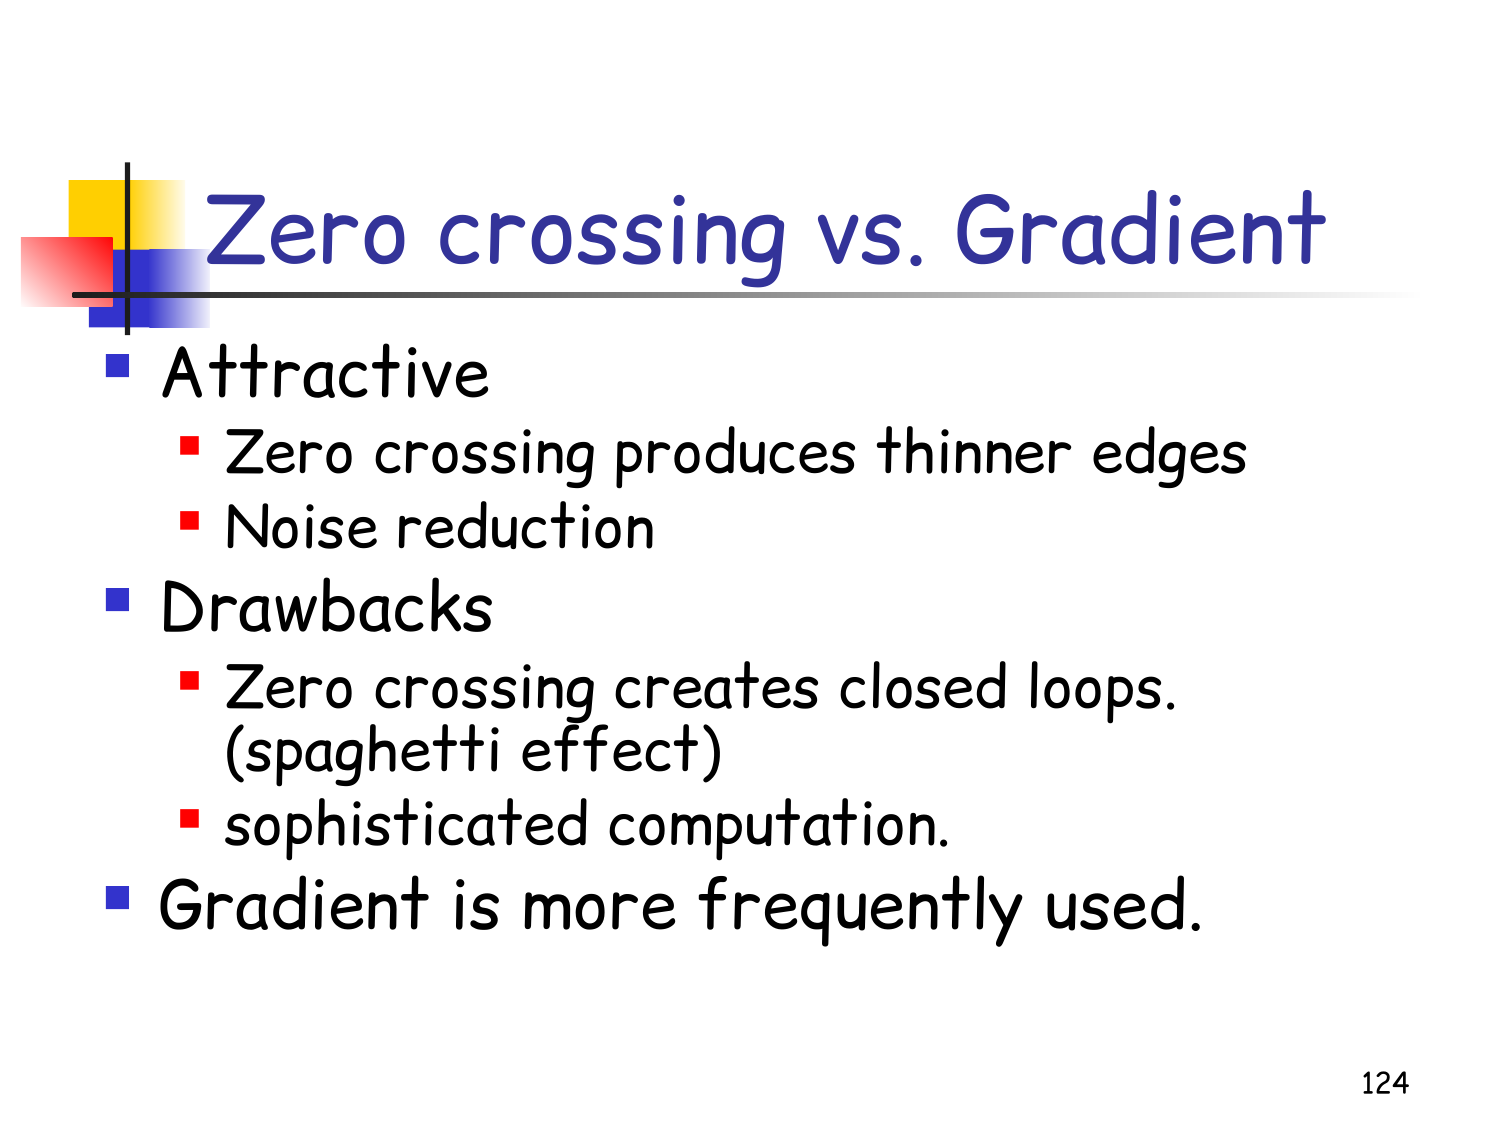

# Zero crossing vs. Gradient
Attractive
Zero crossing produces thinner edges
Noise reduction
Drawbacks
Zero crossing creates closed loops. (spaghetti effect)
sophisticated computation.
Gradient is more frequently used.

124